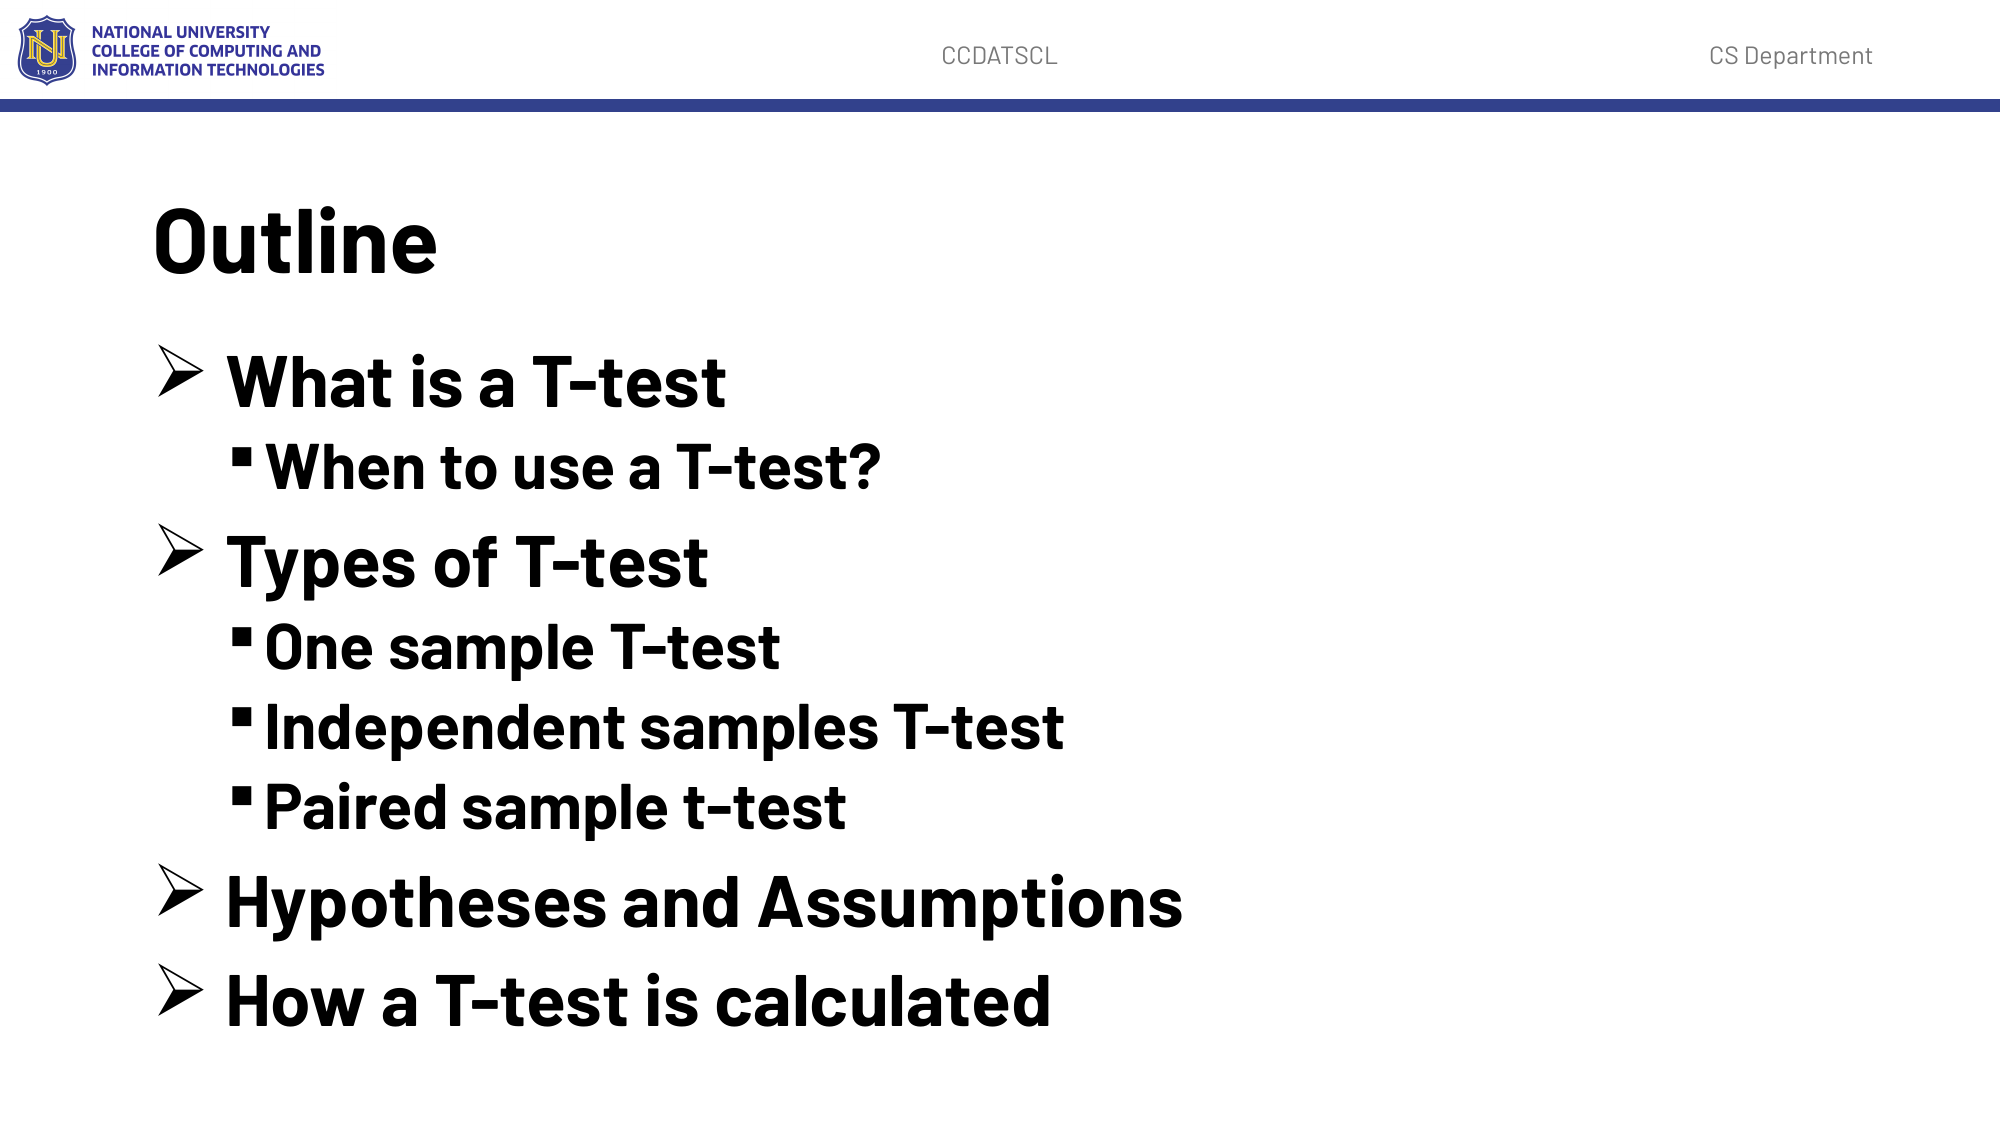

# Outline
 What is a T-test
When to use a T-test?
 Types of T-test
One sample T-test
Independent samples T-test
Paired sample t-test
 Hypotheses and Assumptions
 How a T-test is calculated